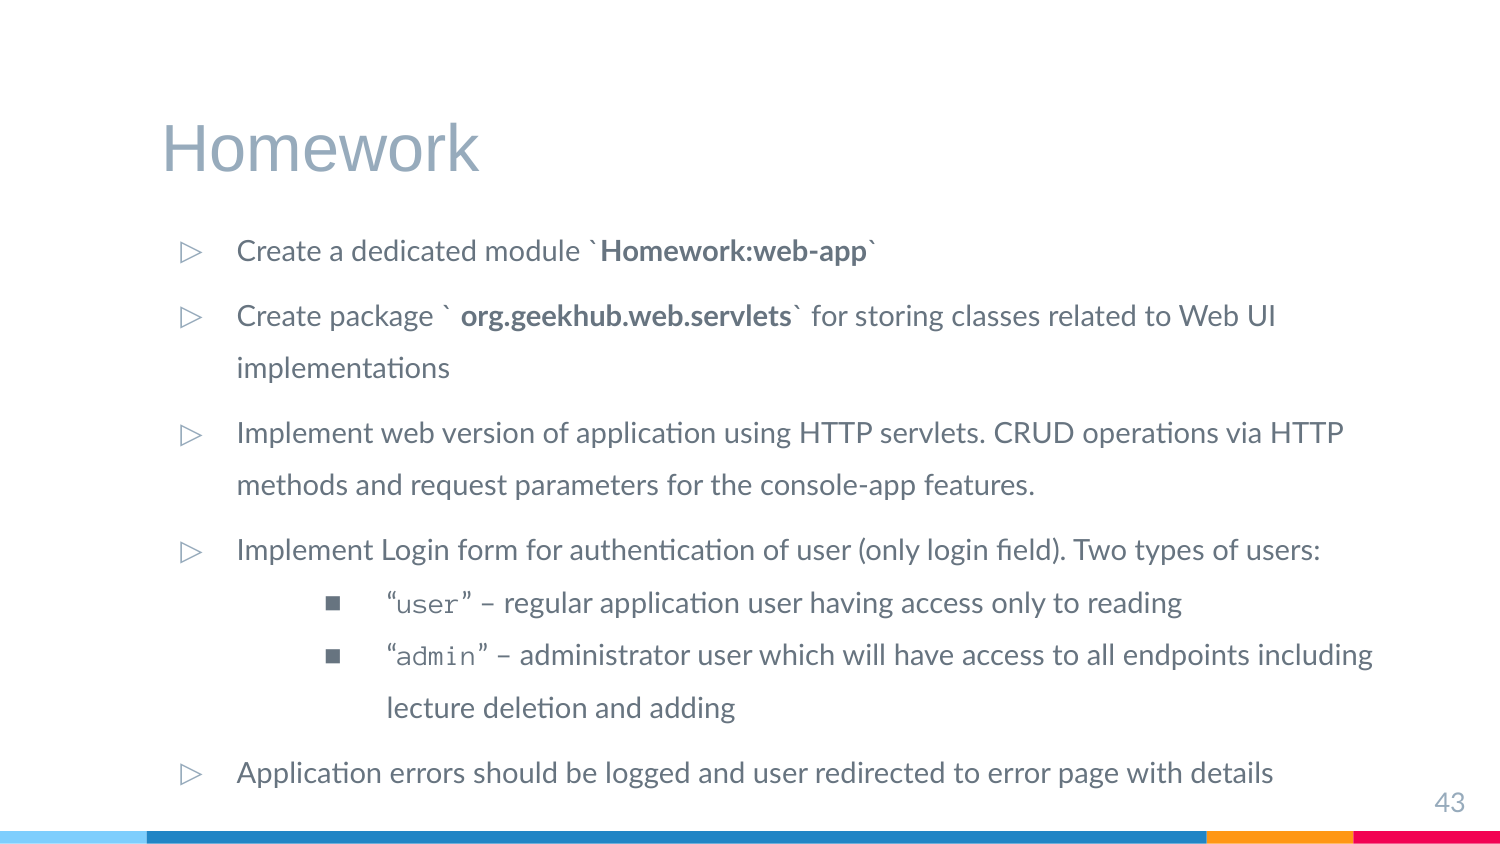

# Homework
Create a dedicated module `Homework:web-app`
Create package ` org.geekhub.web.servlets` for storing classes related to Web UI implementations
Implement web version of application using HTTP servlets. CRUD operations via HTTP methods and request parameters for the console-app features.
Implement Login form for authentication of user (only login field). Two types of users:
“user” – regular application user having access only to reading
“admin” – administrator user which will have access to all endpoints including lecture deletion and adding
Application errors should be logged and user redirected to error page with details
43